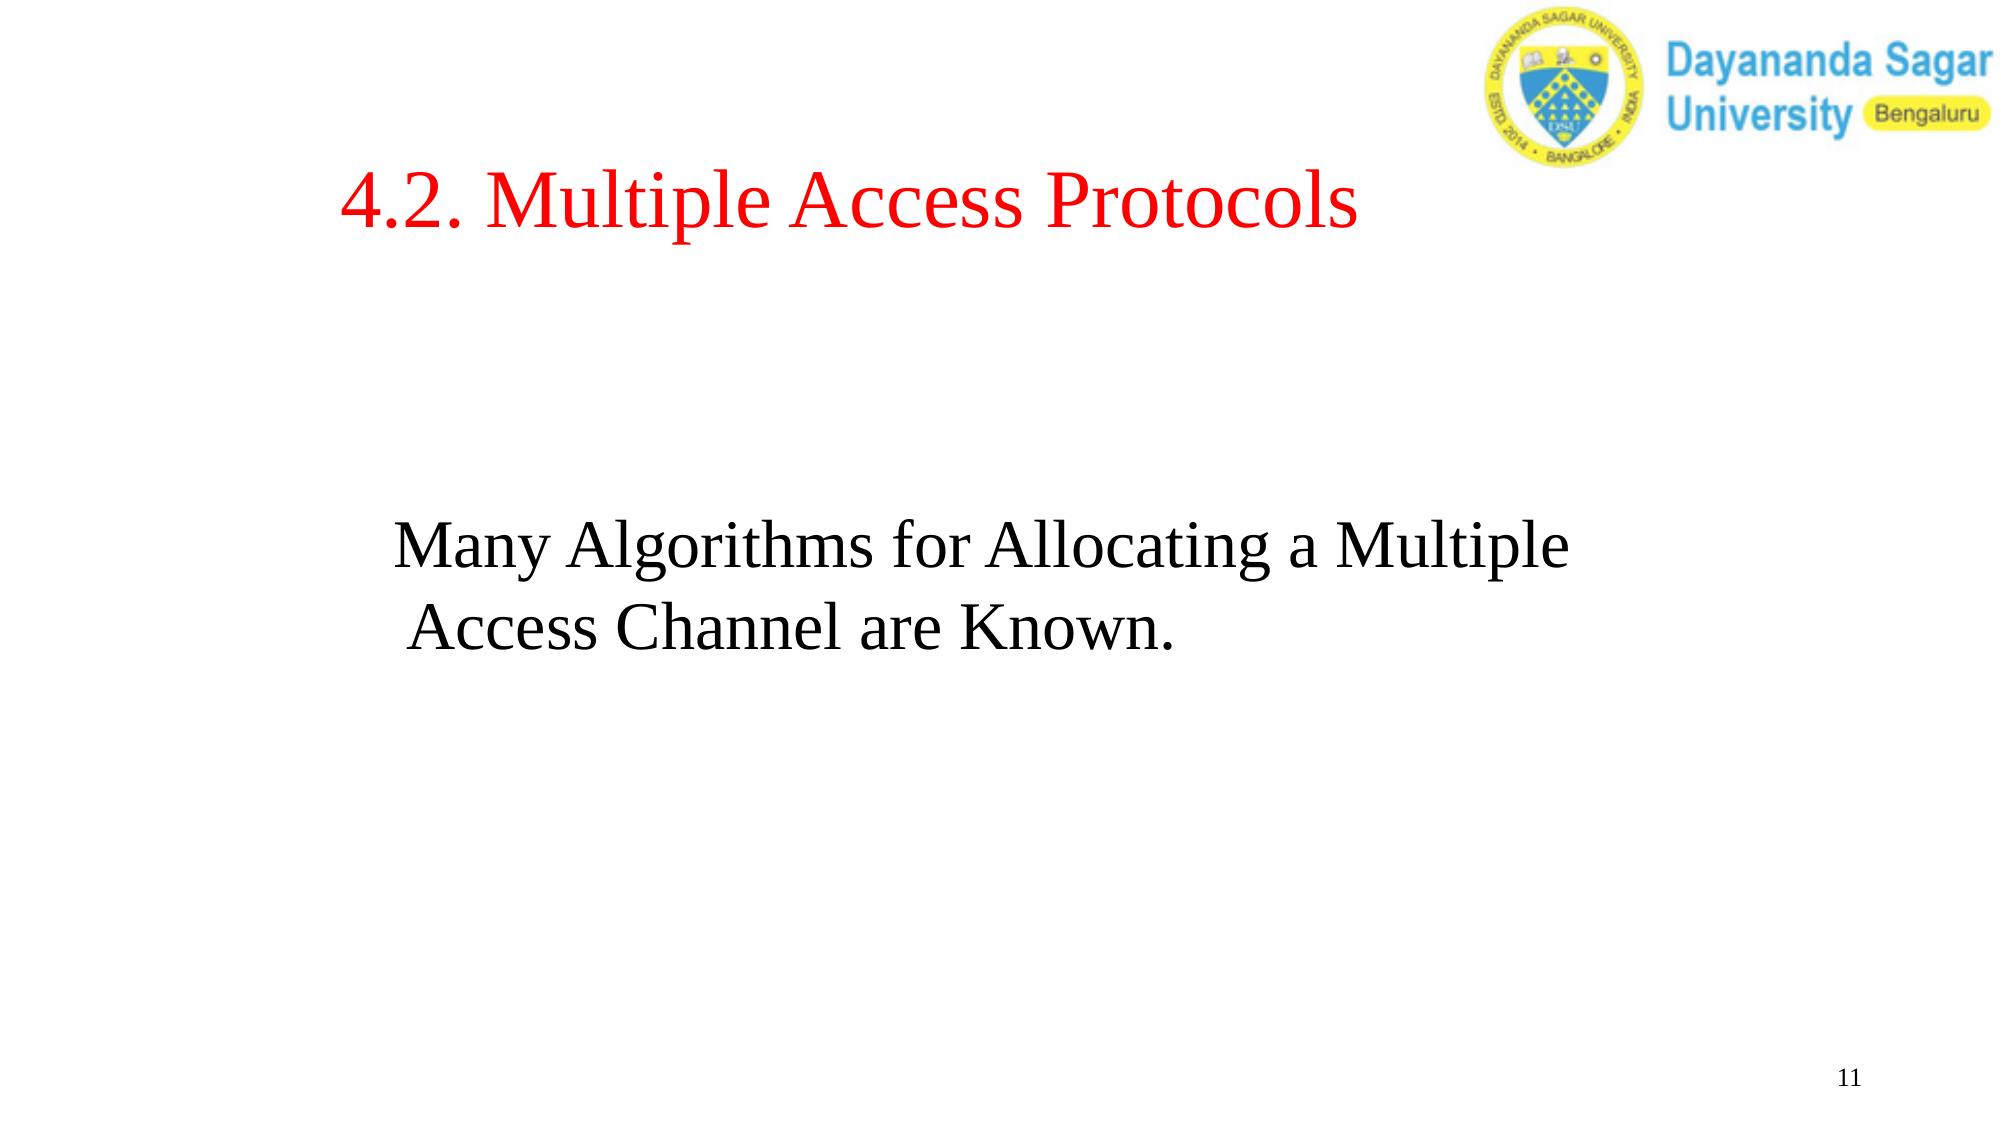

4.2. Multiple Access Protocols
Many Algorithms for Allocating a Multiple  Access Channel are Known.
11